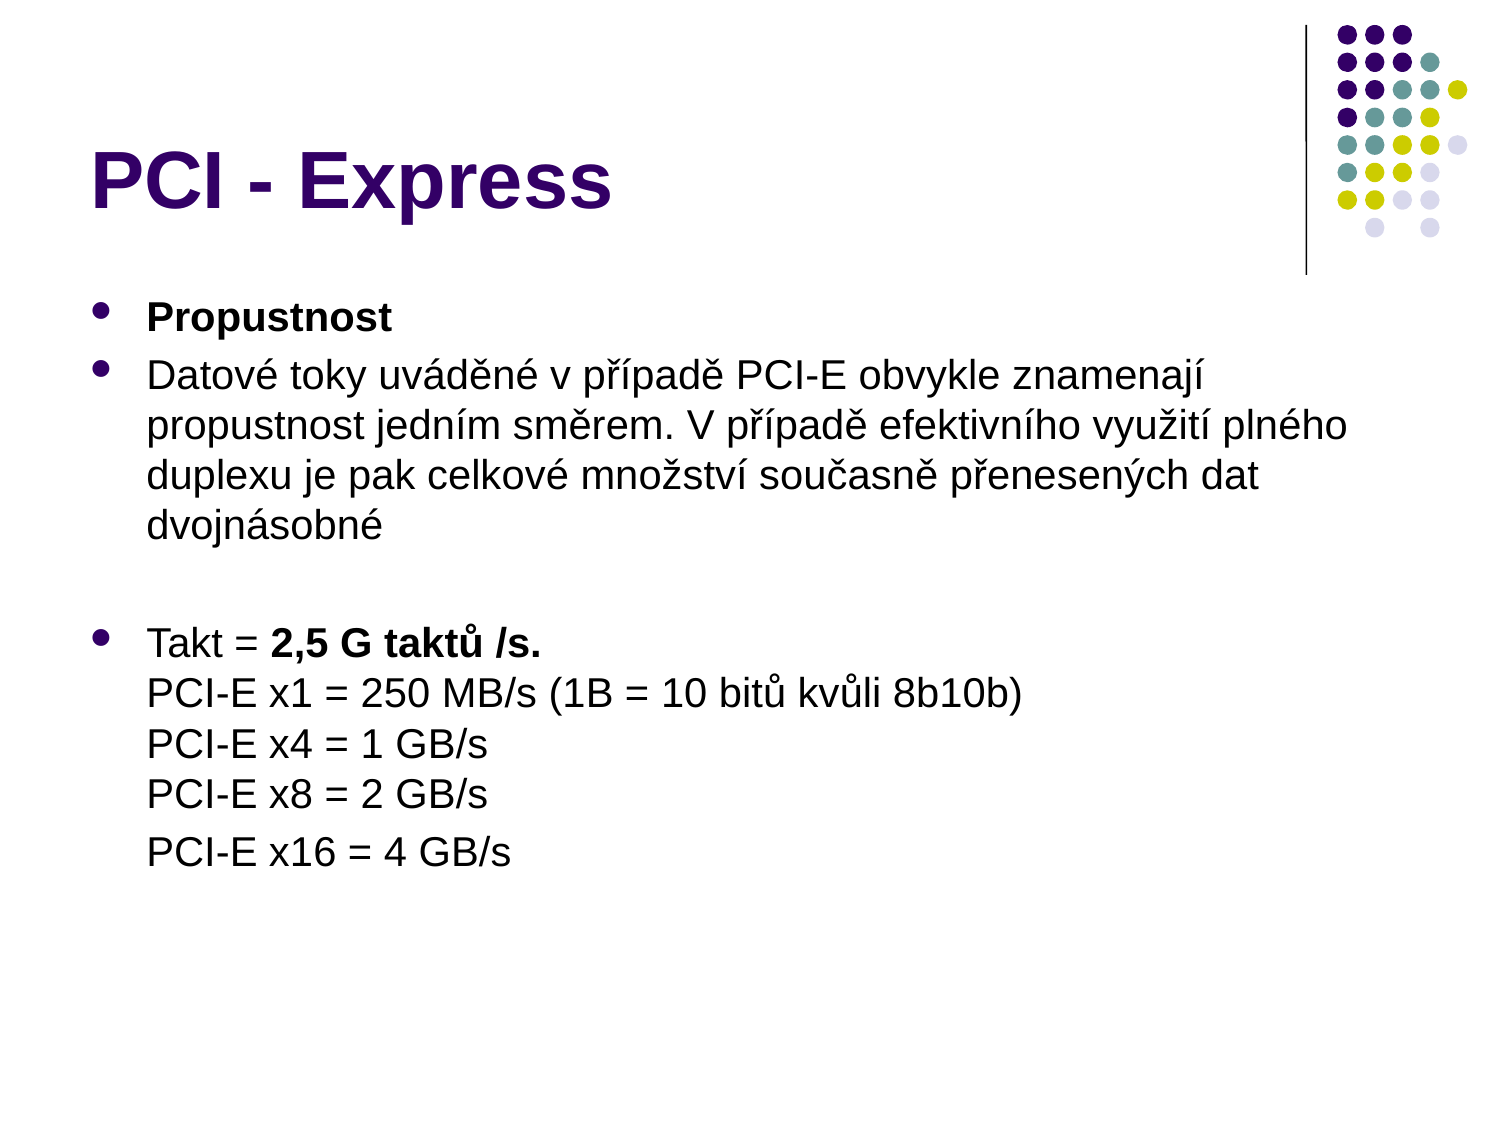

# PCI - Express
Propustnost
Datové toky uváděné v případě PCI-E obvykle znamenají propustnost jedním směrem. V případě efektivního využití plného duplexu je pak celkové množství současně přenesených dat dvojnásobné

Takt = 2,5 G taktů /s.
PCI-E x1 = 250 MB/s (1B = 10 bitů kvůli 8b10b)
PCI-E x4 = 1 GB/s
PCI-E x8 = 2 GB/s
PCI-E x16 = 4 GB/s